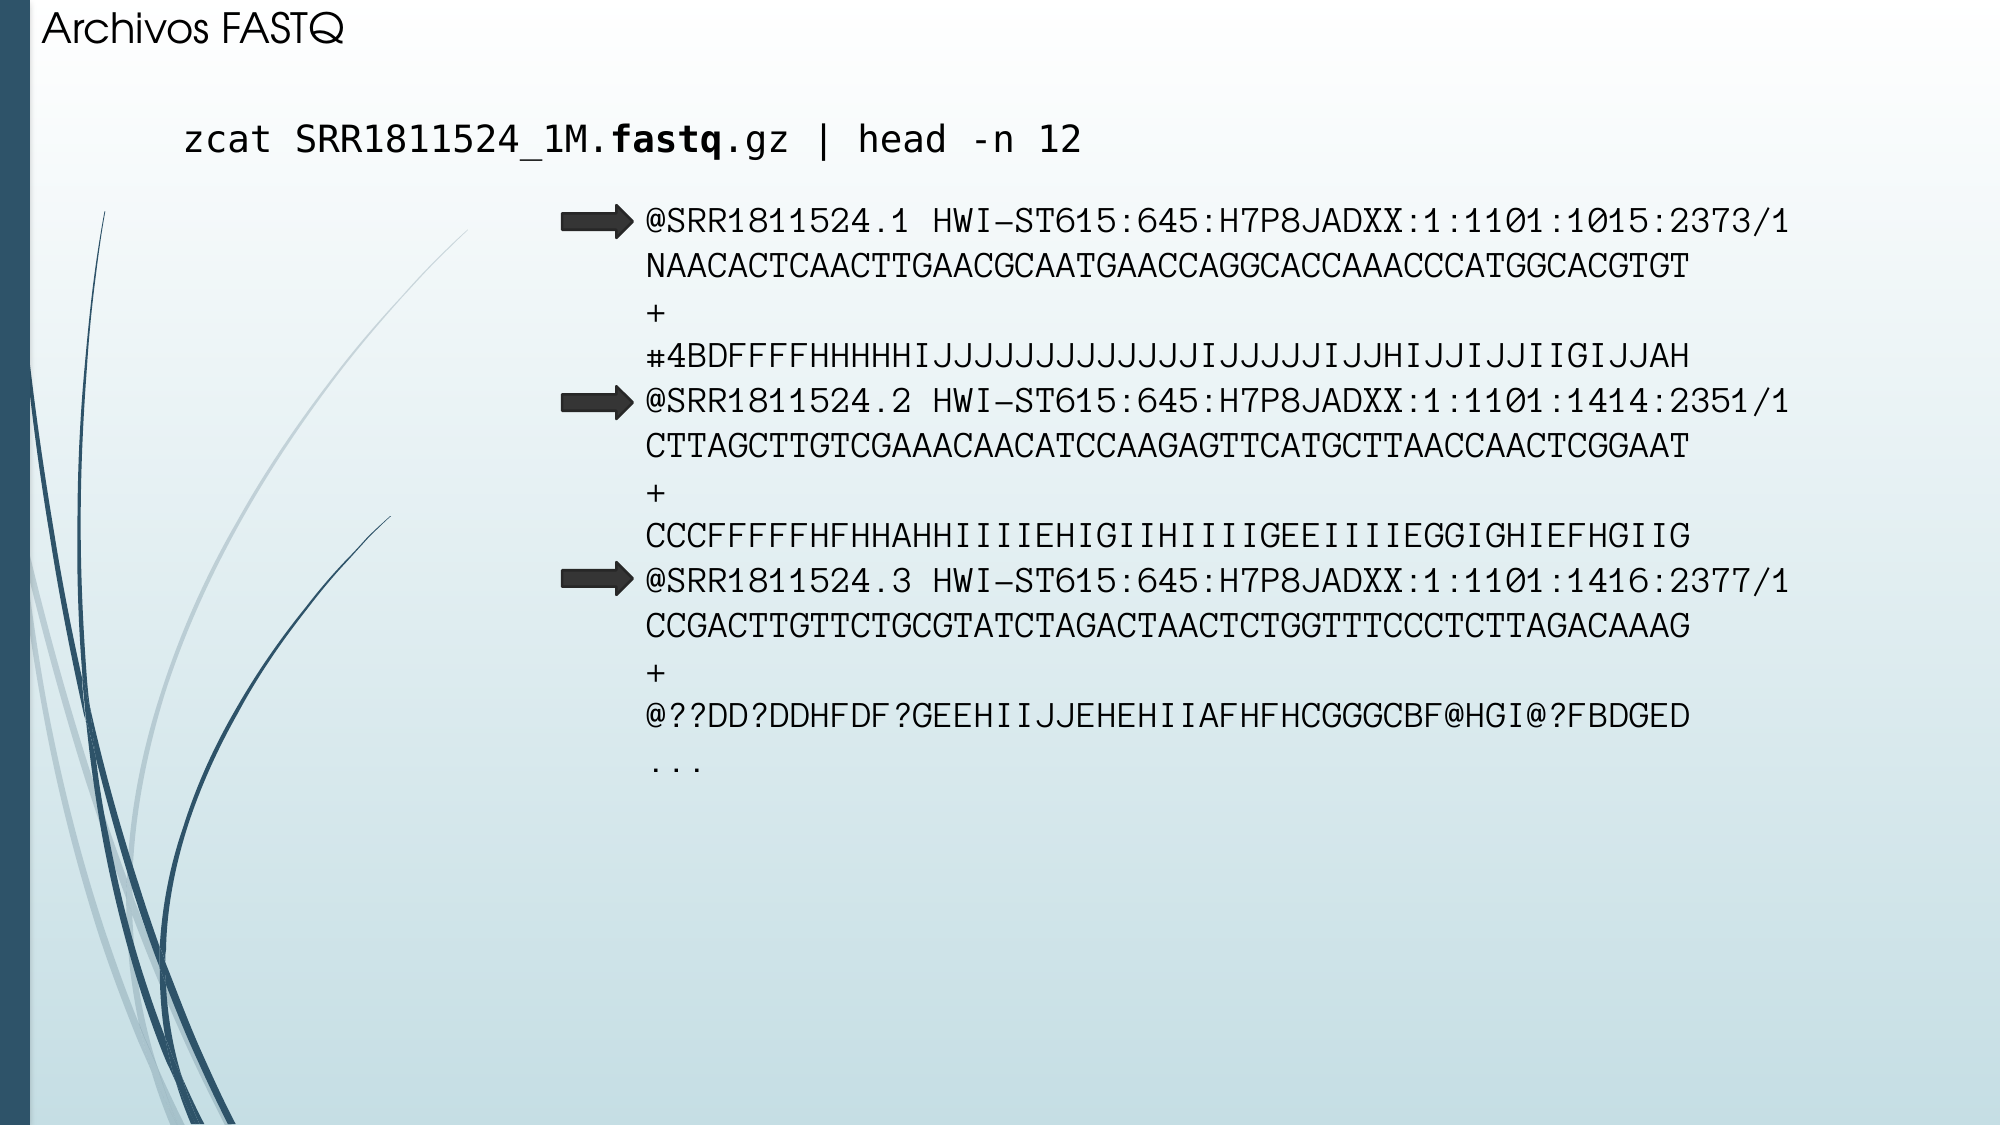

Archivos FASTQ
zcat SRR1811524_1M.fastq.gz | head -n 12
@SRR1811524.1 HWI-ST615:645:H7P8JADXX:1:1101:1015:2373/1
NAACACTCAACTTGAACGCAATGAACCAGGCACCAAACCCATGGCACGTGT
+
#4BDFFFFHHHHHIJJJJJJJJJJJJJIJJJJJIJJHIJJIJJIIGIJJAH
@SRR1811524.2 HWI-ST615:645:H7P8JADXX:1:1101:1414:2351/1
CTTAGCTTGTCGAAACAACATCCAAGAGTTCATGCTTAACCAACTCGGAAT
+
CCCFFFFFHFHHAHHIIIIEHIGIIHIIIIGEEIIIIEGGIGHIEFHGIIG
@SRR1811524.3 HWI-ST615:645:H7P8JADXX:1:1101:1416:2377/1
CCGACTTGTTCTGCGTATCTAGACTAACTCTGGTTTCCCTCTTAGACAAAG
+
@??DD?DDHFDF?GEEHIIJJEHEHIIAFHFHCGGGCBF@HGI@?FBDGED
...